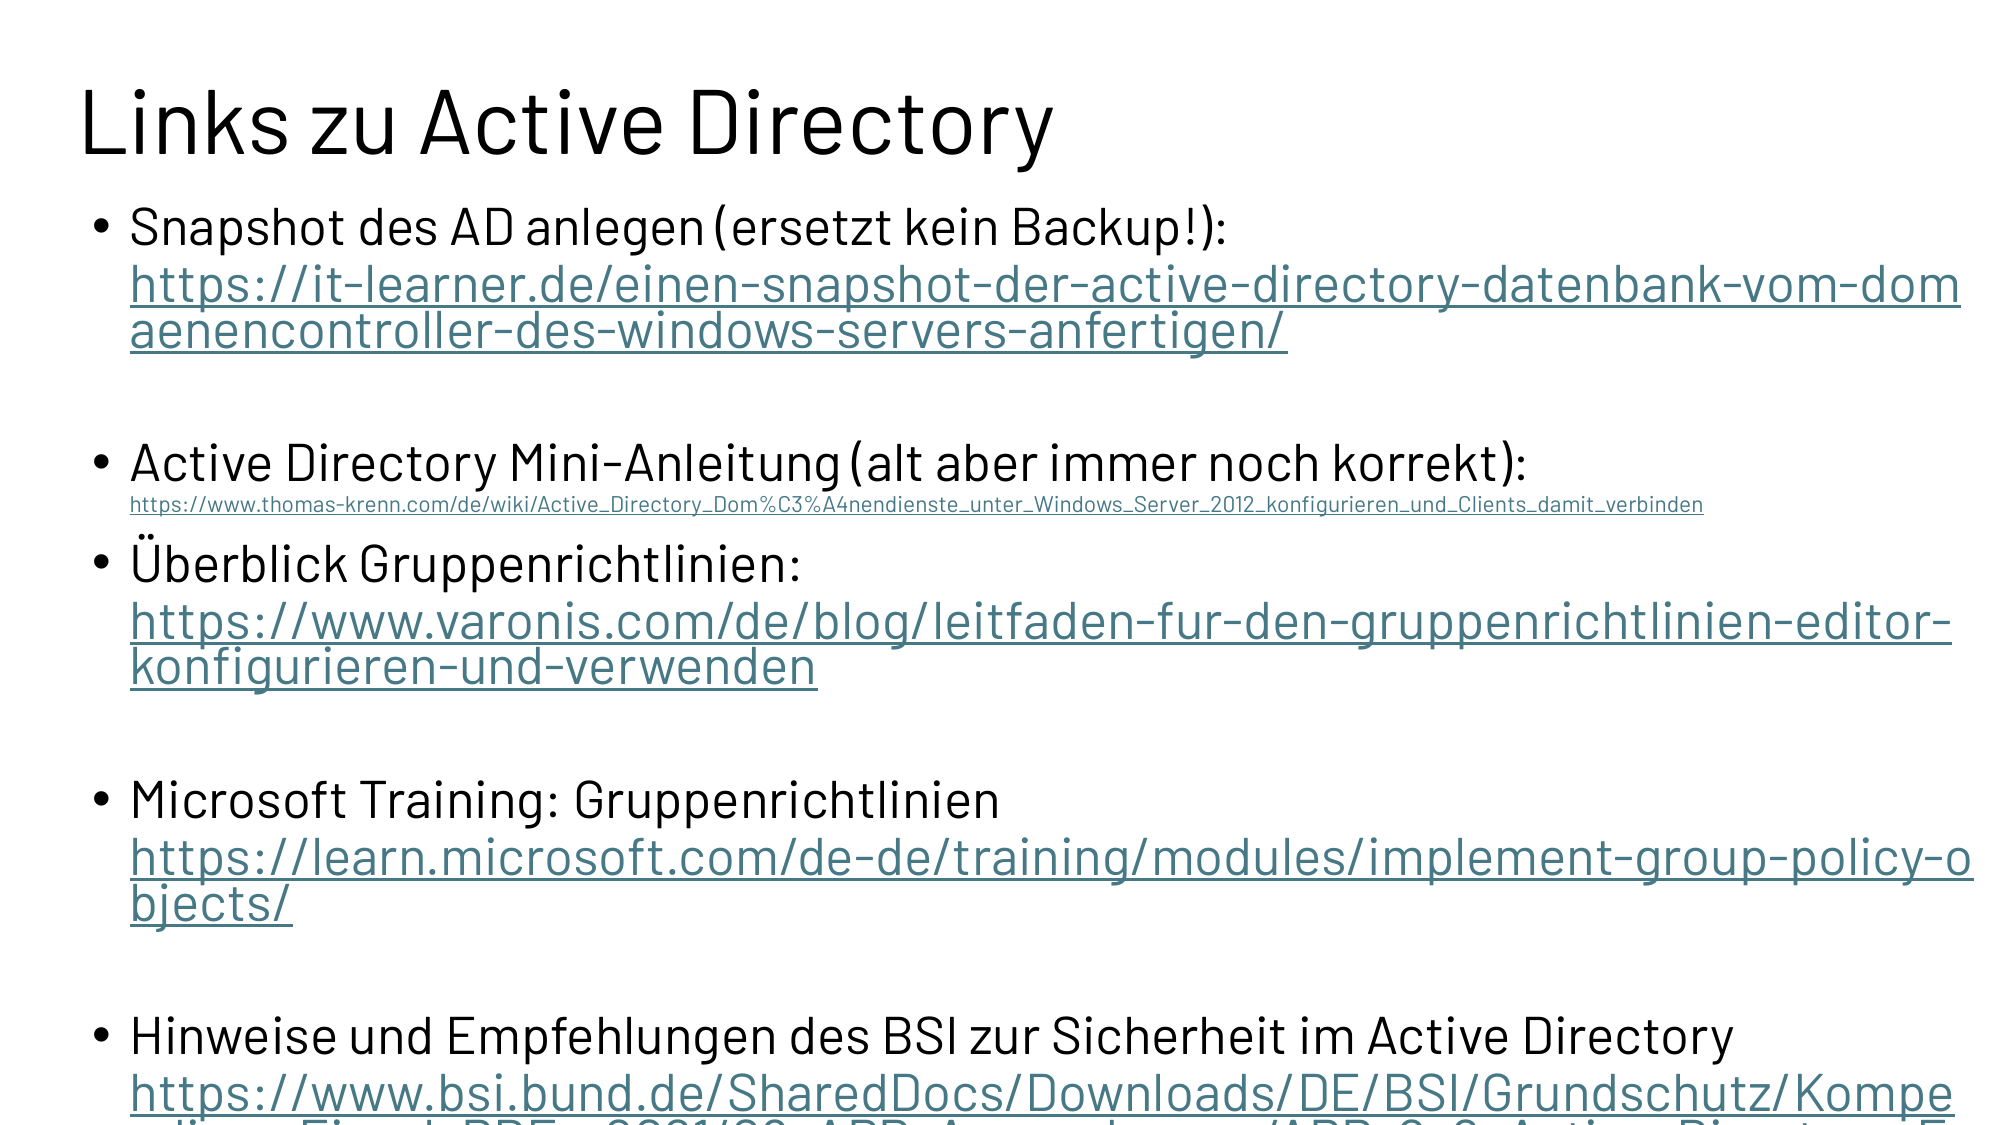

# Links zu Active Directory
Snapshot des AD anlegen (ersetzt kein Backup!):
https://it-learner.de/einen-snapshot-der-active-directory-datenbank-vom-domaenencontroller-des-windows-servers-anfertigen/
Active Directory Mini-Anleitung (alt aber immer noch korrekt):
https://www.thomas-krenn.com/de/wiki/Active_Directory_Dom%C3%A4nendienste_unter_Windows_Server_2012_konfigurieren_und_Clients_damit_verbinden
Überblick Gruppenrichtlinien:
https://www.varonis.com/de/blog/leitfaden-fur-den-gruppenrichtlinien-editor-konfigurieren-und-verwenden
Microsoft Training: Gruppenrichtlinien
https://learn.microsoft.com/de-de/training/modules/implement-group-policy-objects/
Hinweise und Empfehlungen des BSI zur Sicherheit im Active Directory
https://www.bsi.bund.de/SharedDocs/Downloads/DE/BSI/Grundschutz/Kompendium_Einzel_PDFs_2021/06_APP_Anwendungen/APP_2_2_Active_Directory_Edition_2021.pdf